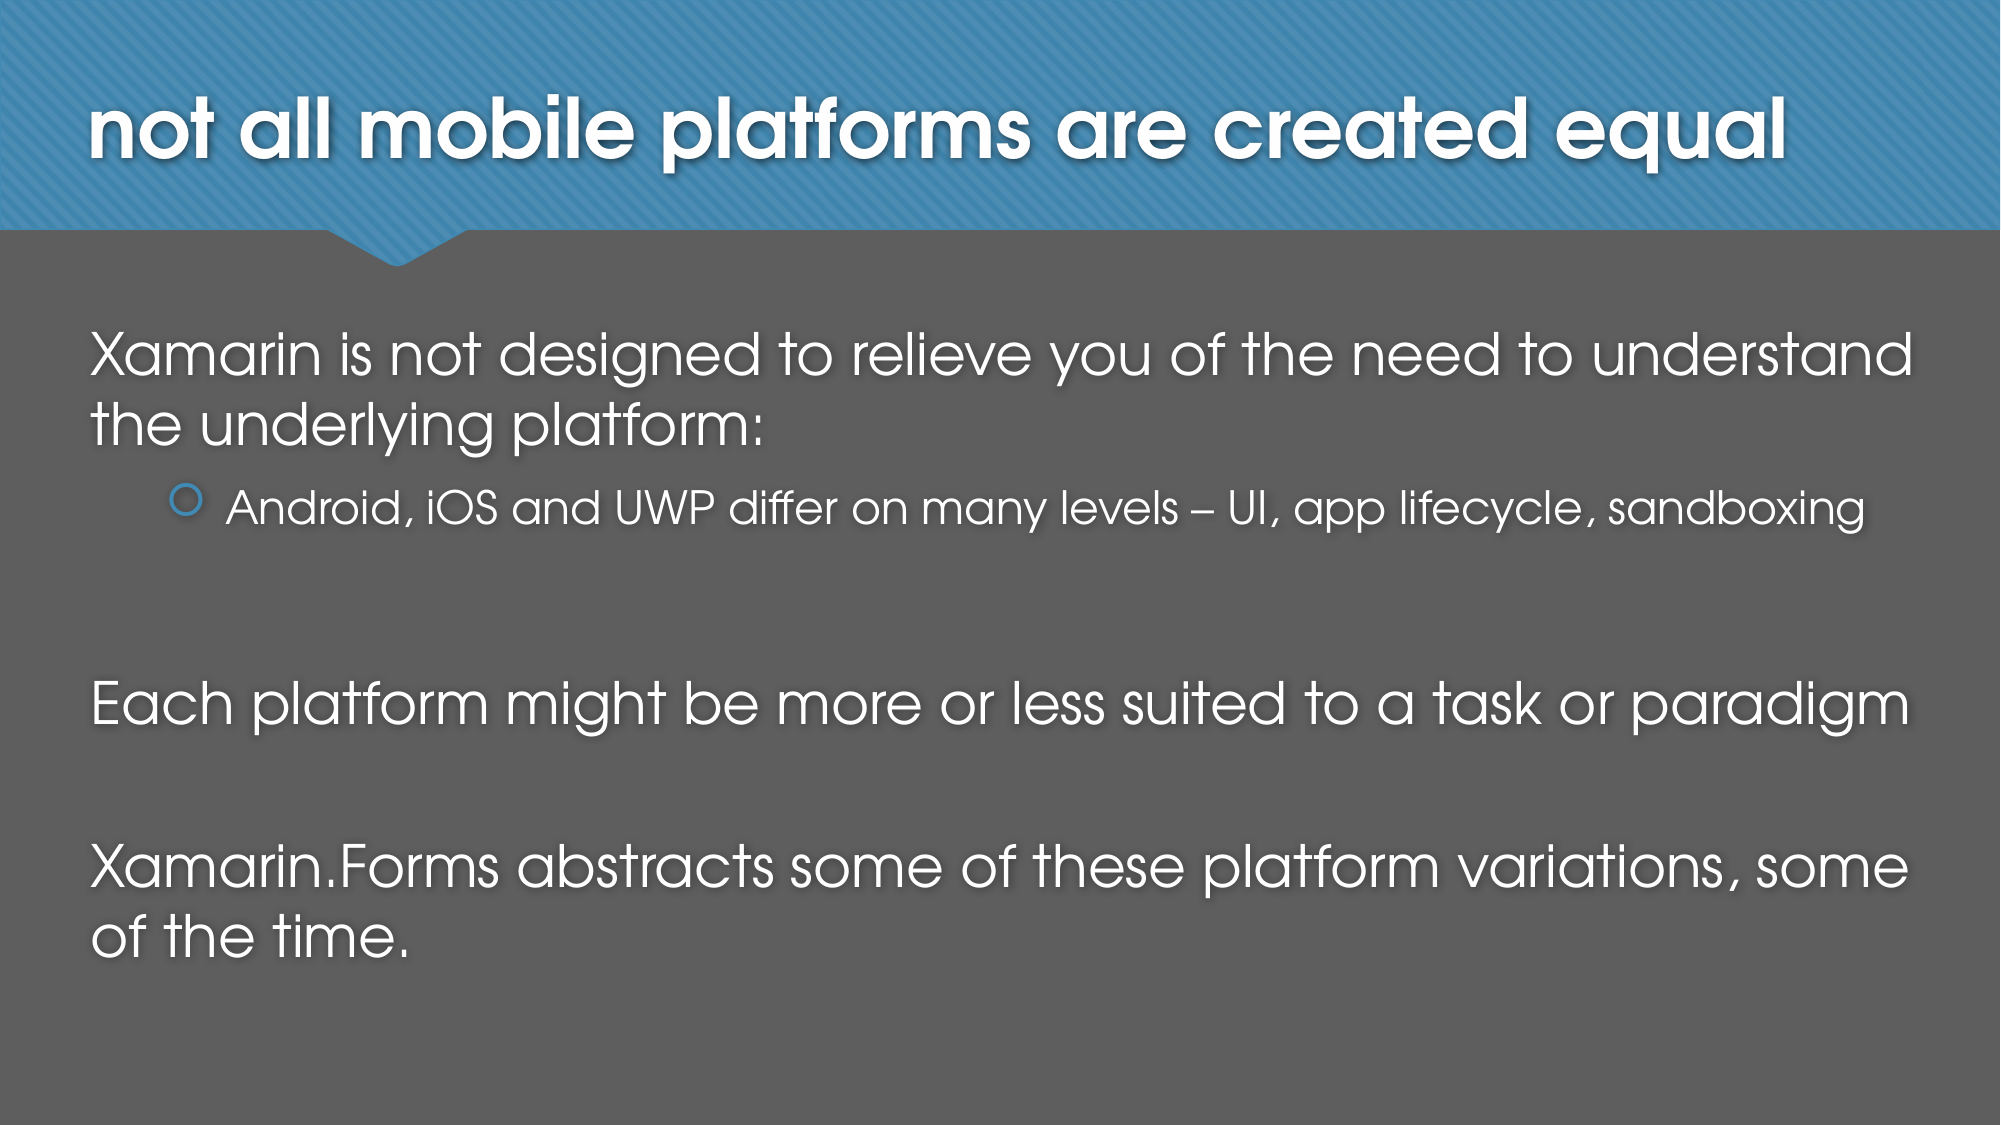

# not all mobile platforms are created equal
Xamarin is not designed to relieve you of the need to understand the underlying platform:
 Android, iOS and UWP differ on many levels – UI, app lifecycle, sandboxing

Each platform might be more or less suited to a task or paradigm

Xamarin.Forms abstracts some of these platform variations, some of the time.